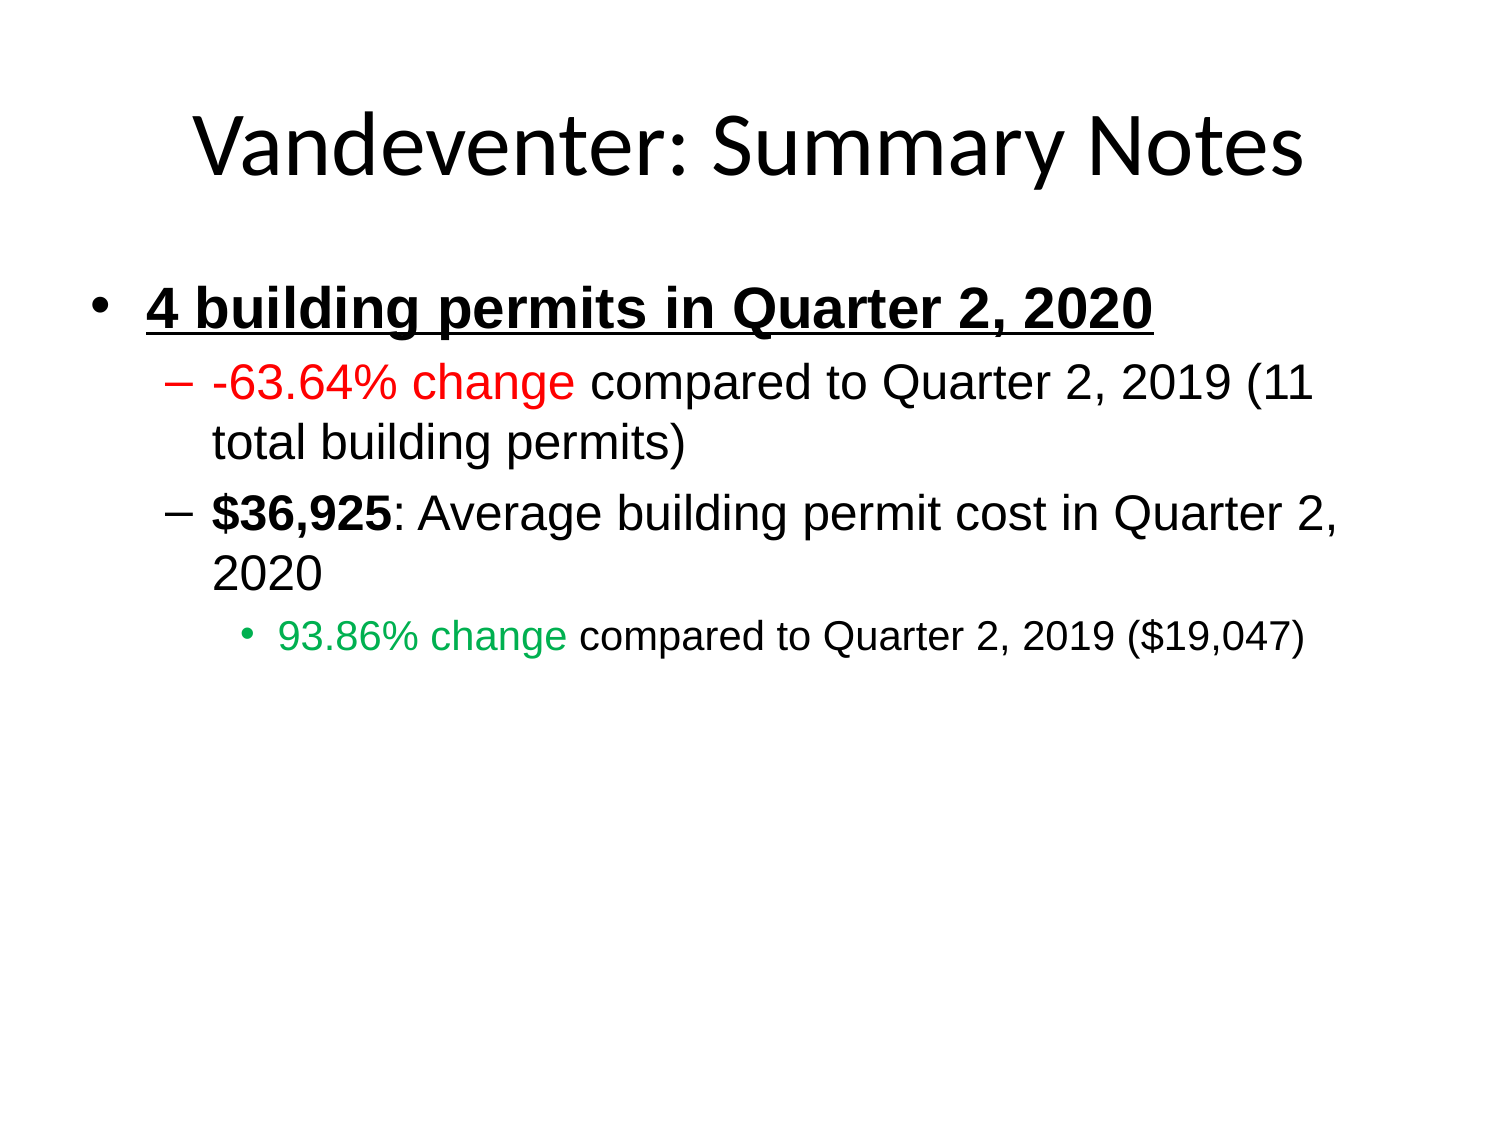

# Vandeventer: Summary Notes
4 building permits in Quarter 2, 2020
-63.64% change compared to Quarter 2, 2019 (11 total building permits)
$36,925: Average building permit cost in Quarter 2, 2020
93.86% change compared to Quarter 2, 2019 ($19,047)